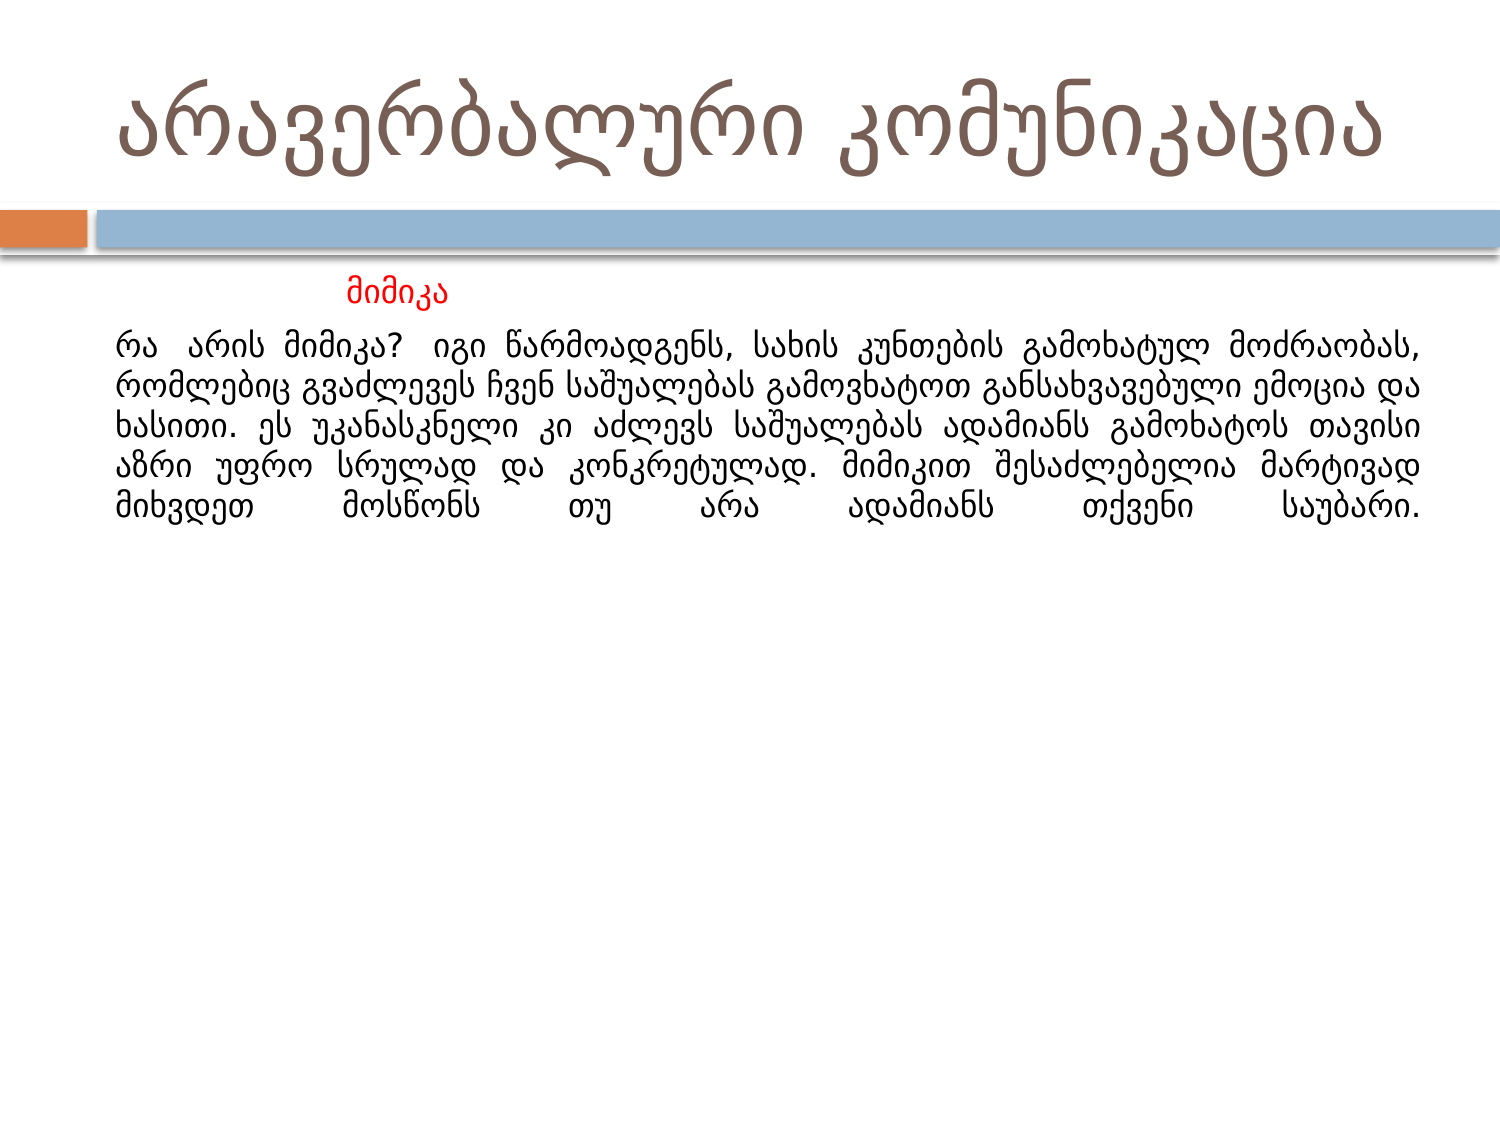

# არავერბალური კომუნიკაცია
                      მიმიკა
რა  არის მიმიკა?  იგი წარმოადგენს, სახის კუნთების გამოხატულ მოძრაობას, რომლებიც გვაძლევეს ჩვენ საშუალებას გამოვხატოთ განსახვავებული ემოცია და ხასითი. ეს უკანასკნელი კი აძლევს საშუალებას ადამიანს გამოხატოს თავისი აზრი უფრო სრულად და კონკრეტულად. მიმიკით შესაძლებელია მარტივად მიხვდეთ მოსწონს თუ არა ადამიანს თქვენი საუბარი.